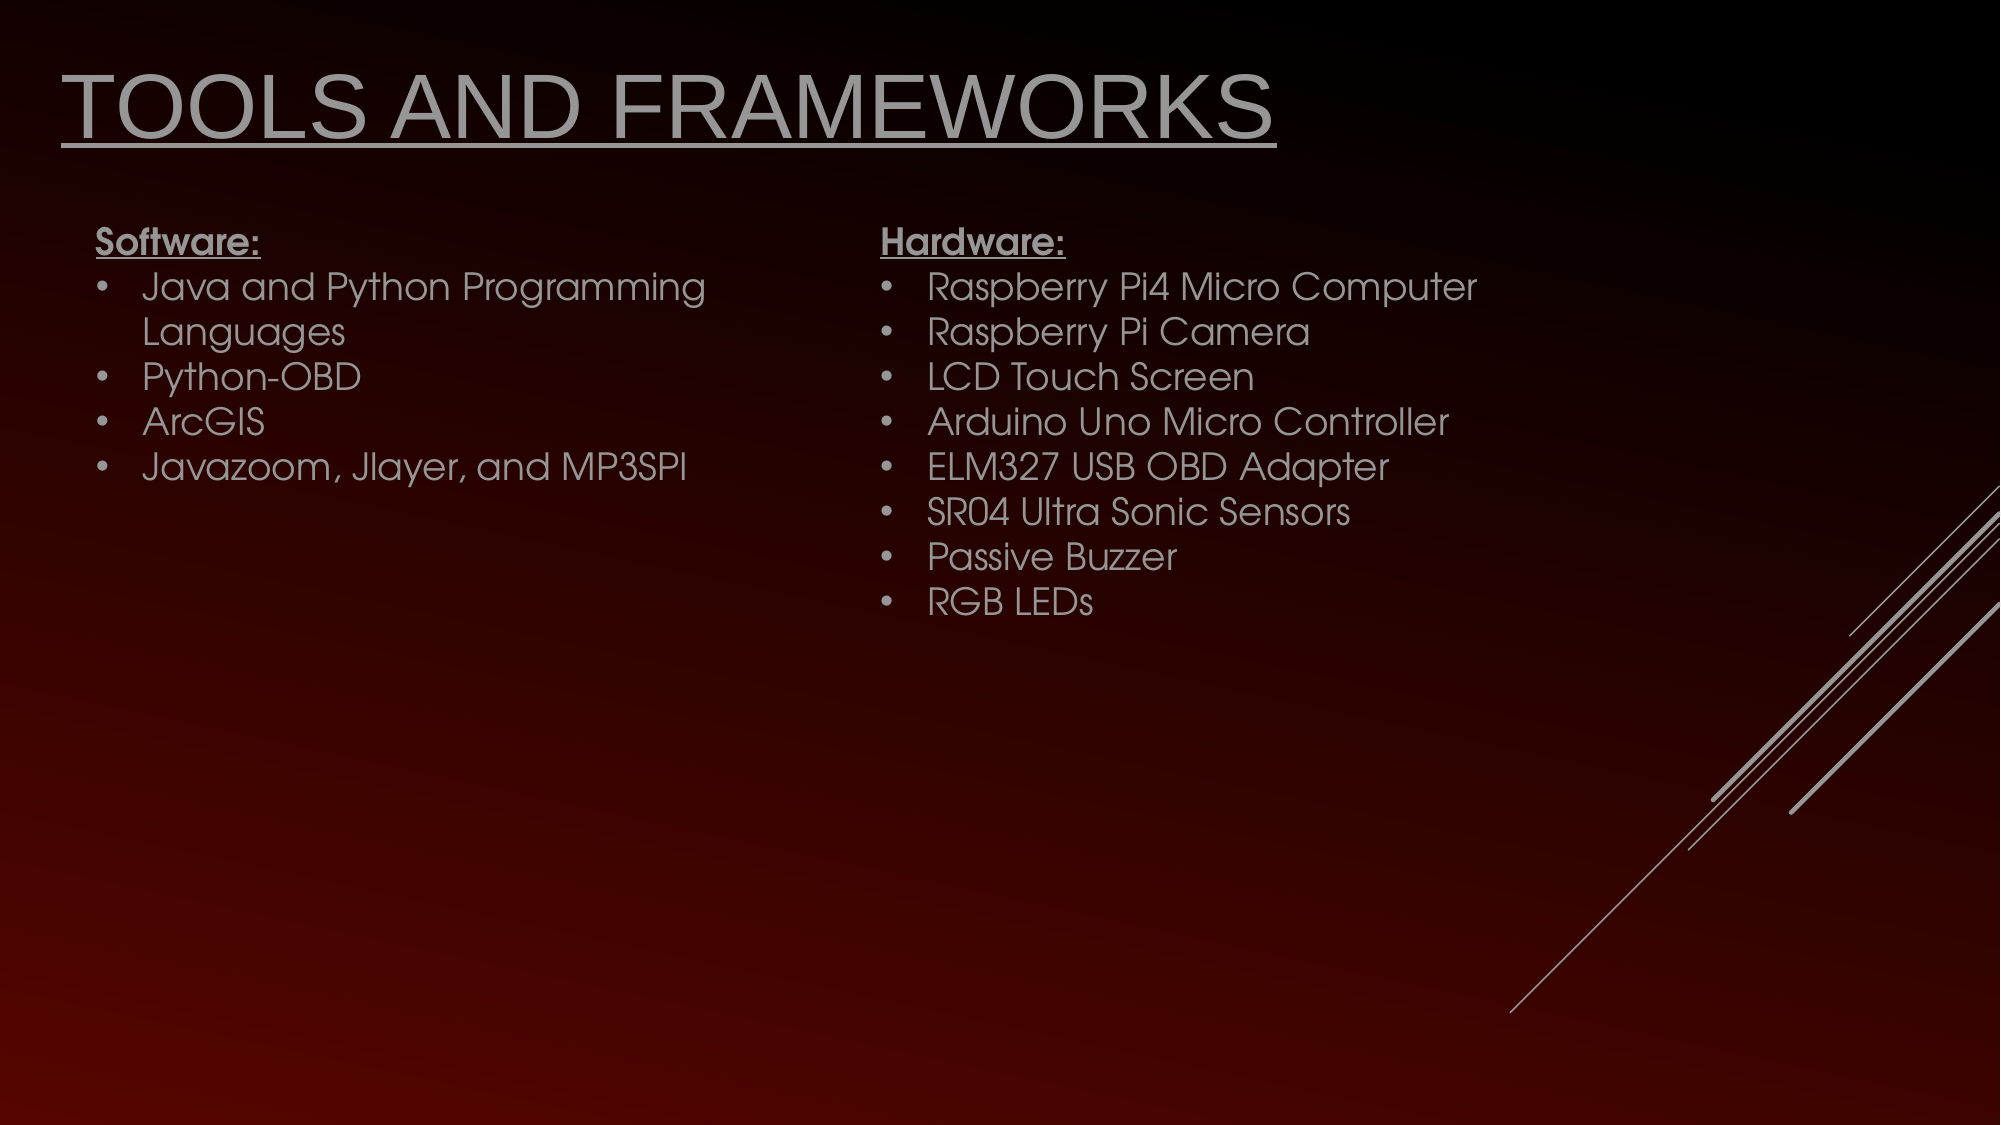

TOOLS AND FRAMEWORKS
Software:
Java and Python Programming Languages
Python-OBD
ArcGIS
Javazoom, Jlayer, and MP3SPI

Hardware:
Raspberry Pi4 Micro Computer
Raspberry Pi Camera
LCD Touch Screen
Arduino Uno Micro Controller
ELM327 USB OBD Adapter
SR04 Ultra Sonic Sensors
Passive Buzzer
RGB LEDs